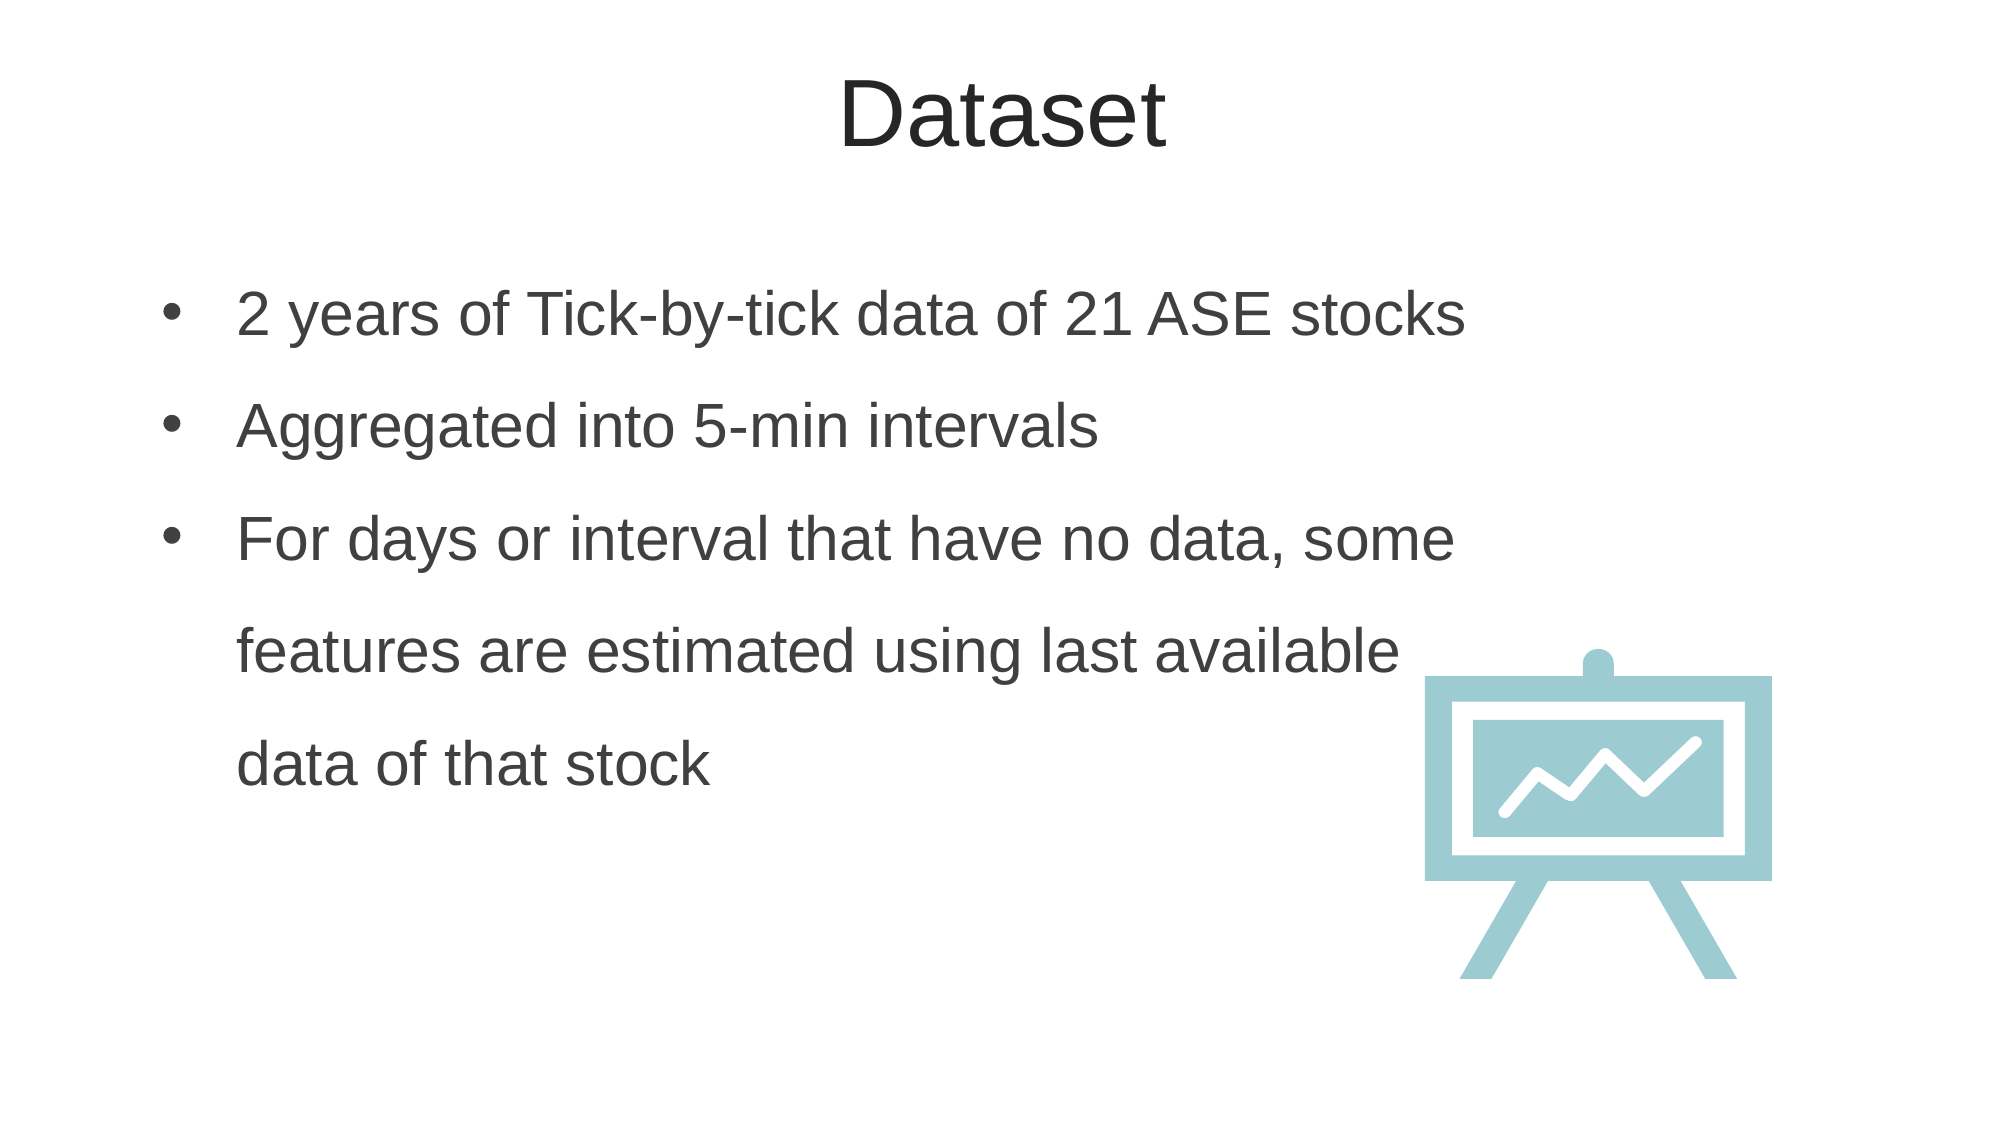

Dataset
2 years of Tick-by-tick data of 21 ASE stocks
Aggregated into 5-min intervals
For days or interval that have no data, some features are estimated using last available data of that stock